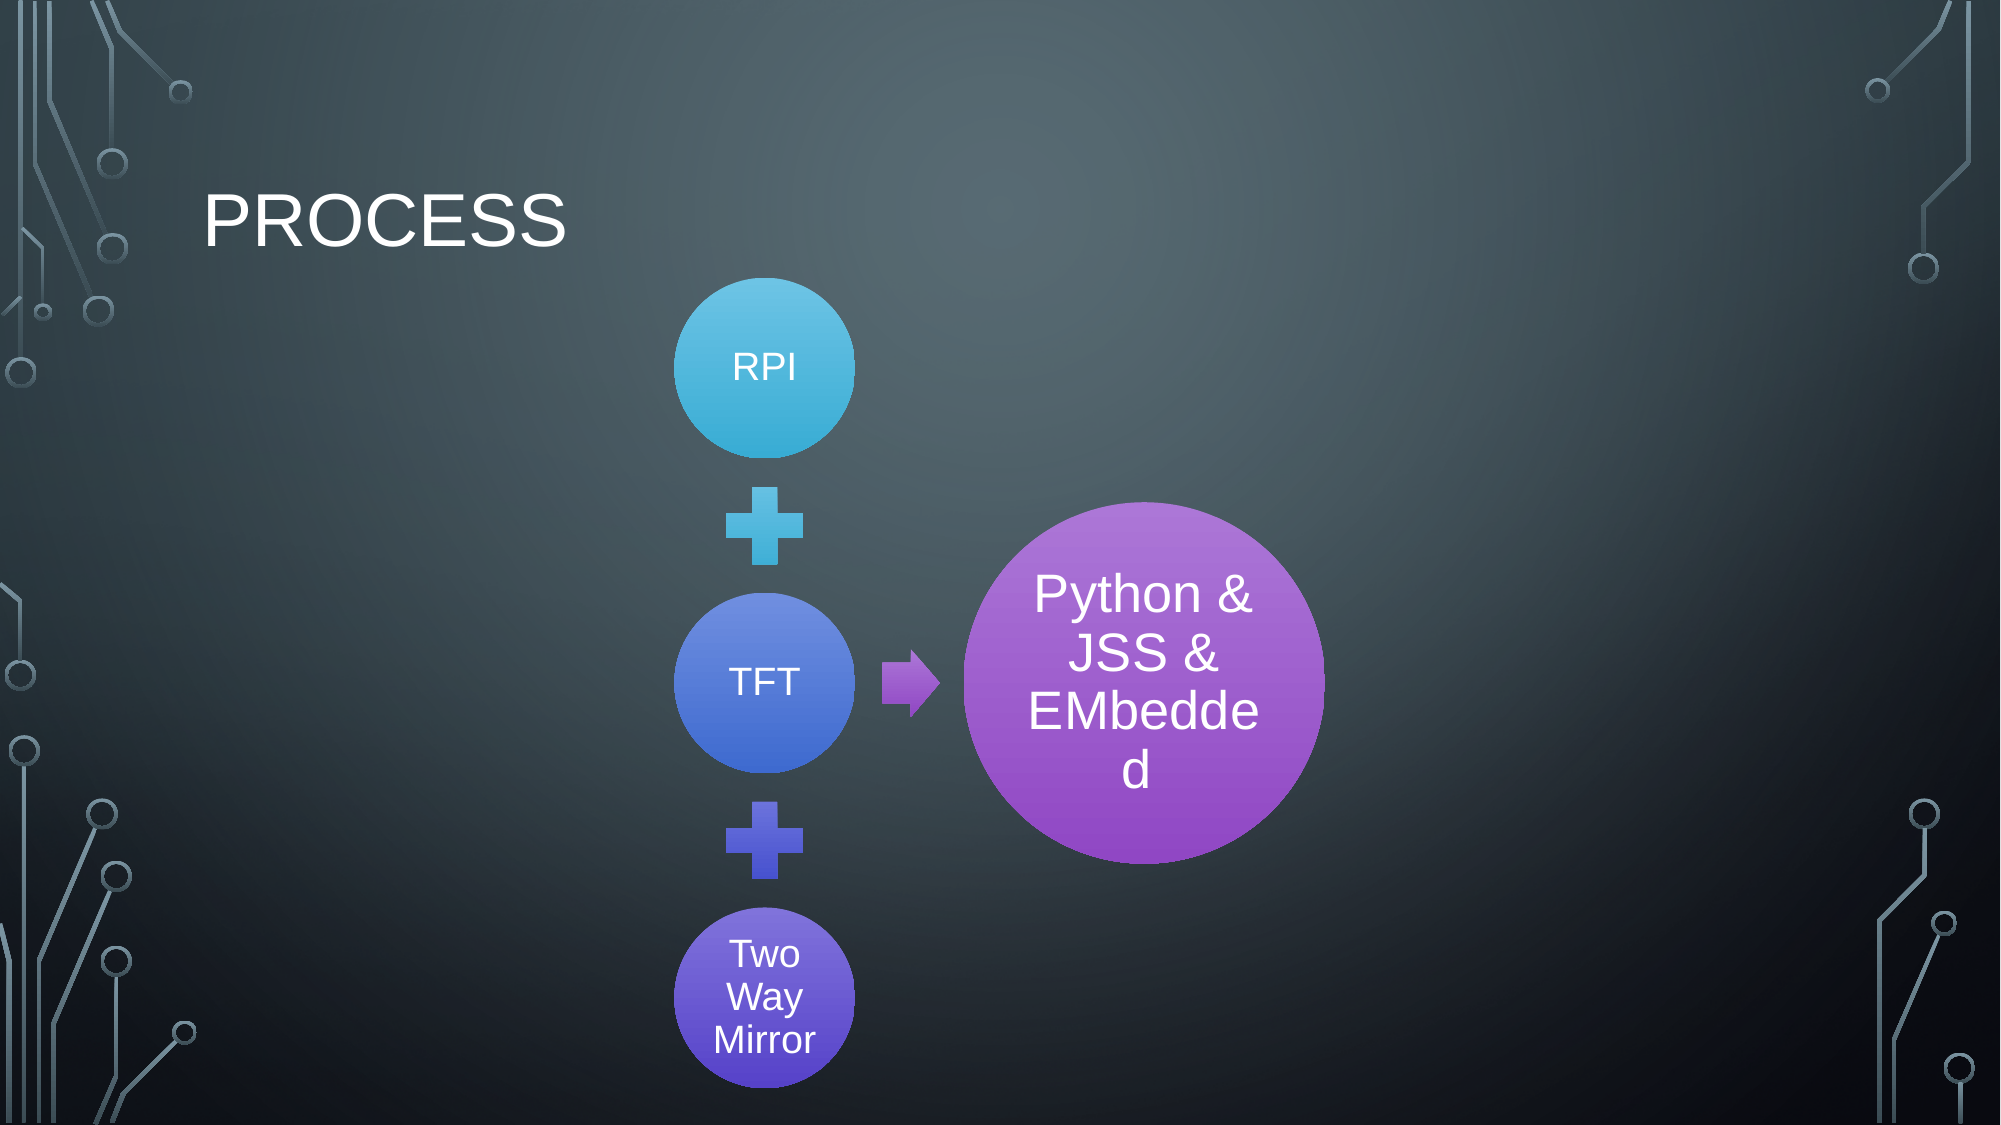

# Process
RPI

TFT

Two Way Mirror

Python & JSS & EMbedded